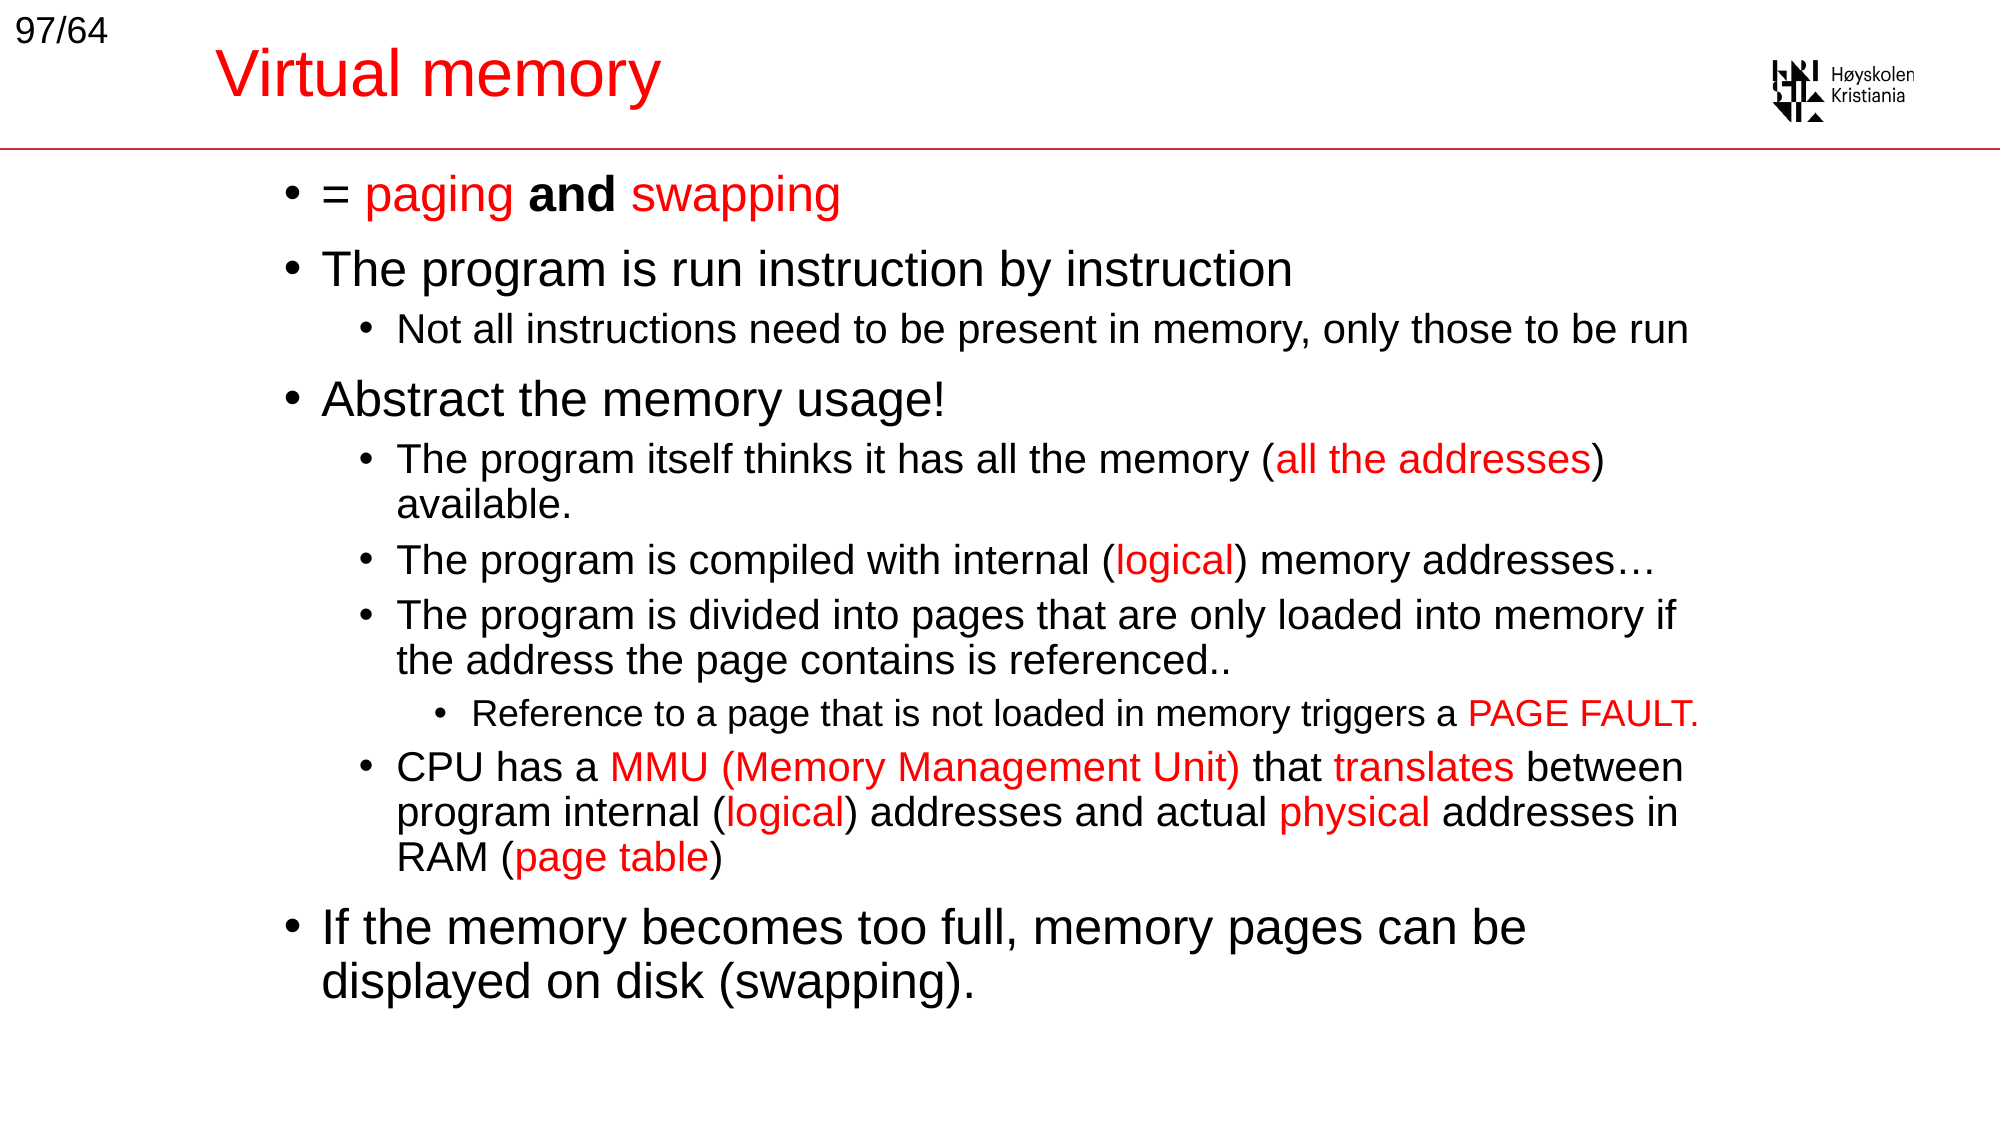

97/64
# Virtual memory
= paging and swapping
The program is run instruction by instruction
Not all instructions need to be present in memory, only those to be run
Abstract the memory usage!
The program itself thinks it has all the memory (all the addresses) available.
The program is compiled with internal (logical) memory addresses…
The program is divided into pages that are only loaded into memory if the address the page contains is referenced..
Reference to a page that is not loaded in memory triggers a PAGE FAULT.
CPU has a MMU (Memory Management Unit) that translates between program internal (logical) addresses and actual physical addresses in RAM (page table)
If the memory becomes too full, memory pages can be displayed on disk (swapping).